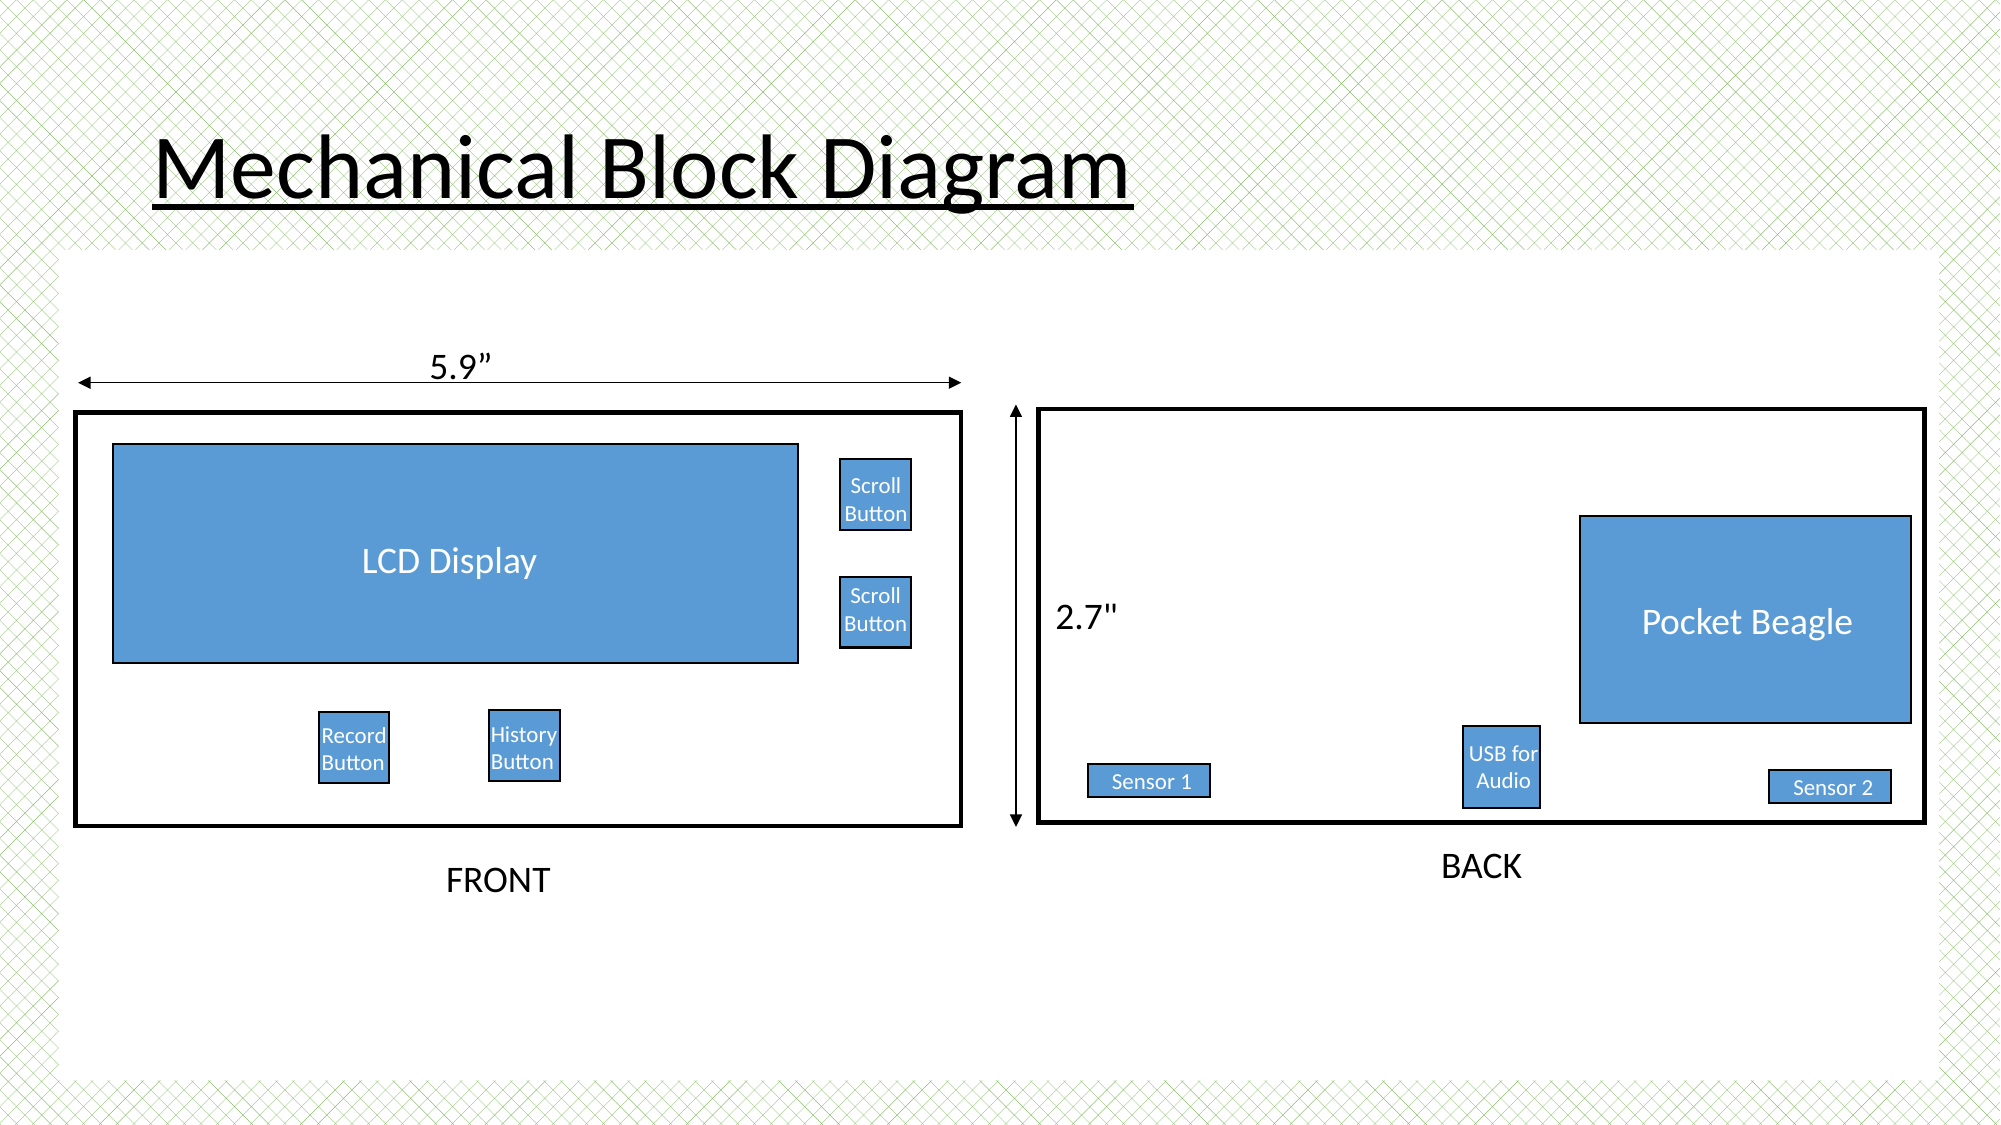

Mechanical Block Diagram

5.9”

Scroll Button

LCD Display
Scroll Button

2.7"
Pocket Beagle

History Button
Record Button

USB for Audio
Sensor 1

Sensor 2

BACK
FRONT